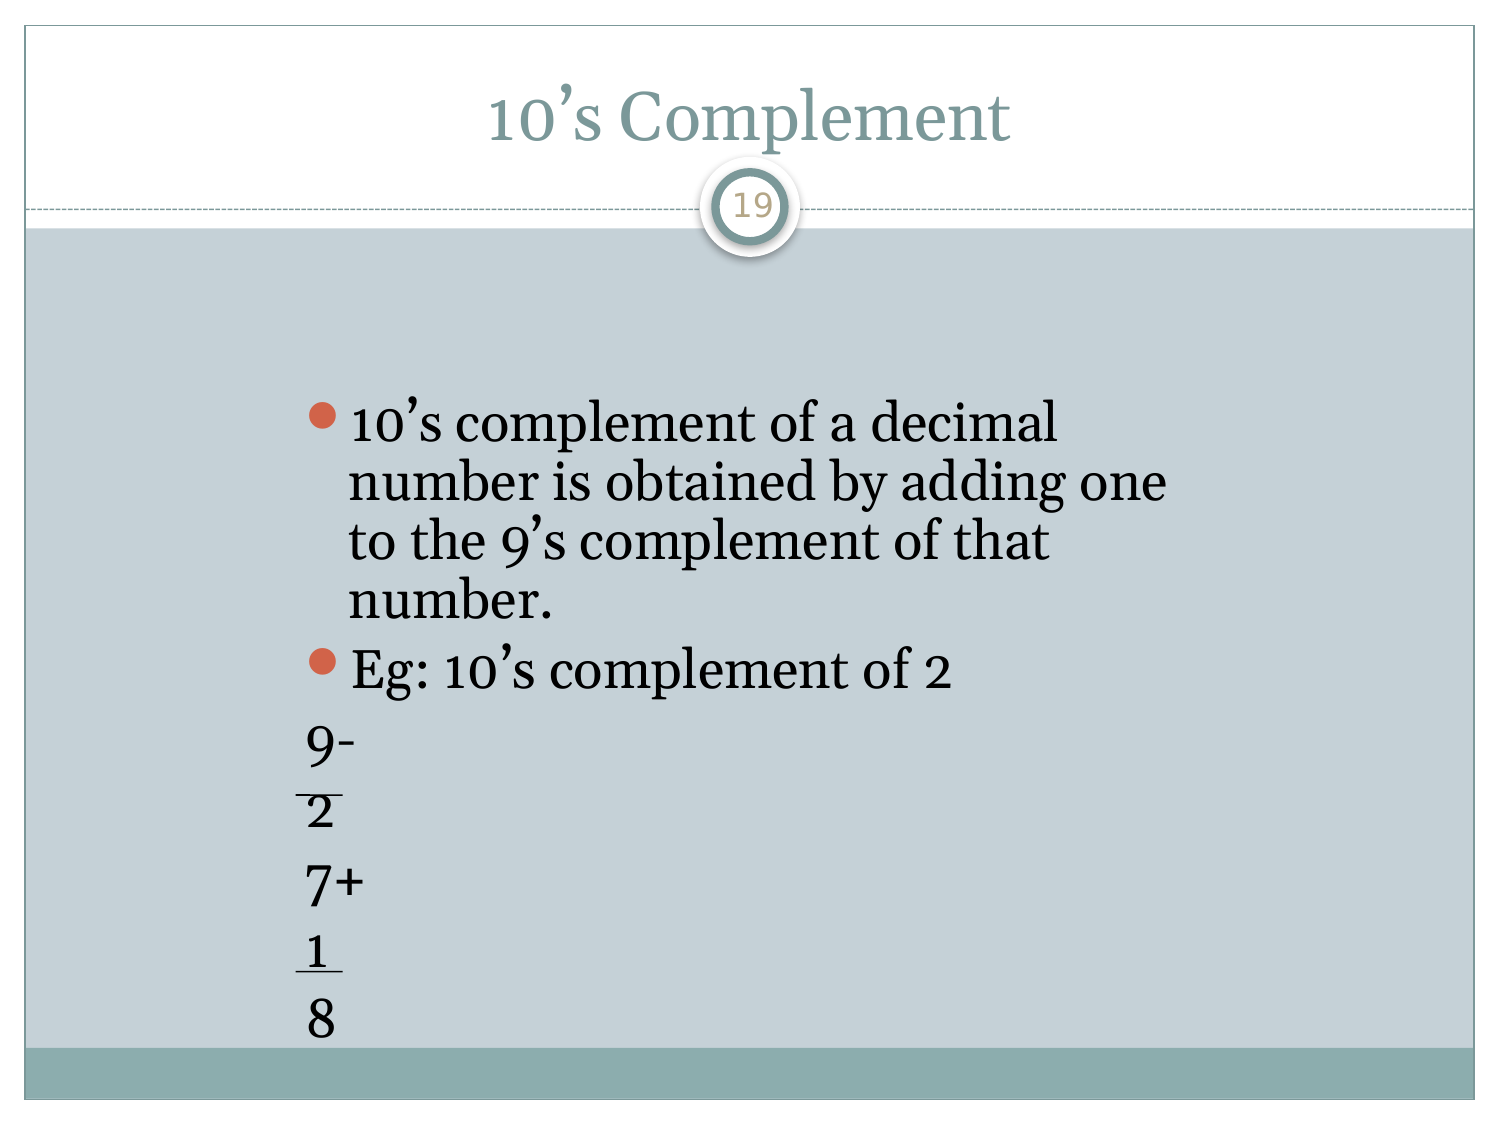

# 10’s Complement
19
10’s complement of a decimal number is obtained by adding one to the 9’s complement of that number.
Eg: 10’s complement of 2
9-
2
7+
1
8